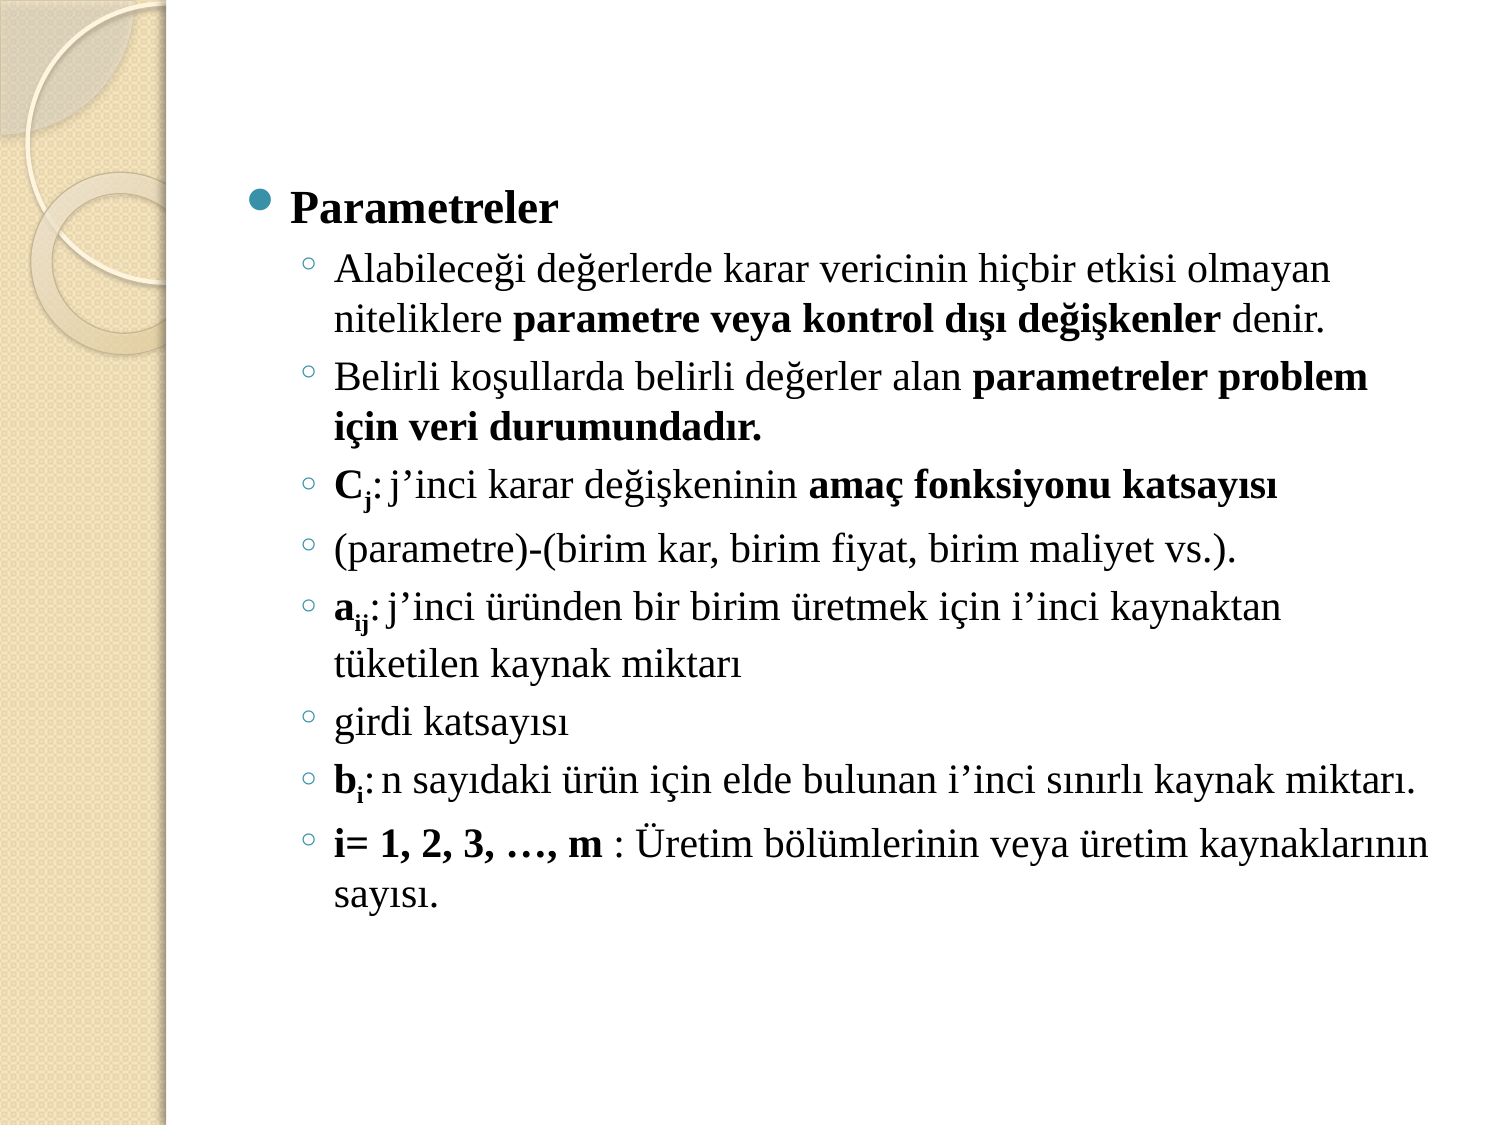

Parametreler
Alabileceği değerlerde karar vericinin hiçbir etkisi olmayan niteliklere parametre veya kontrol dışı değişkenler denir.
Belirli koşullarda belirli değerler alan parametreler problem için veri durumundadır.
Cj: j’inci karar değişkeninin amaç fonksiyonu katsayısı
(parametre)-(birim kar, birim fiyat, birim maliyet vs.).
aij: j’inci üründen bir birim üretmek için i’inci kaynaktan tüketilen kaynak miktarı
girdi katsayısı
bi: n sayıdaki ürün için elde bulunan i’inci sınırlı kaynak miktarı.
i= 1, 2, 3, …, m : Üretim bölümlerinin veya üretim kaynaklarının sayısı.